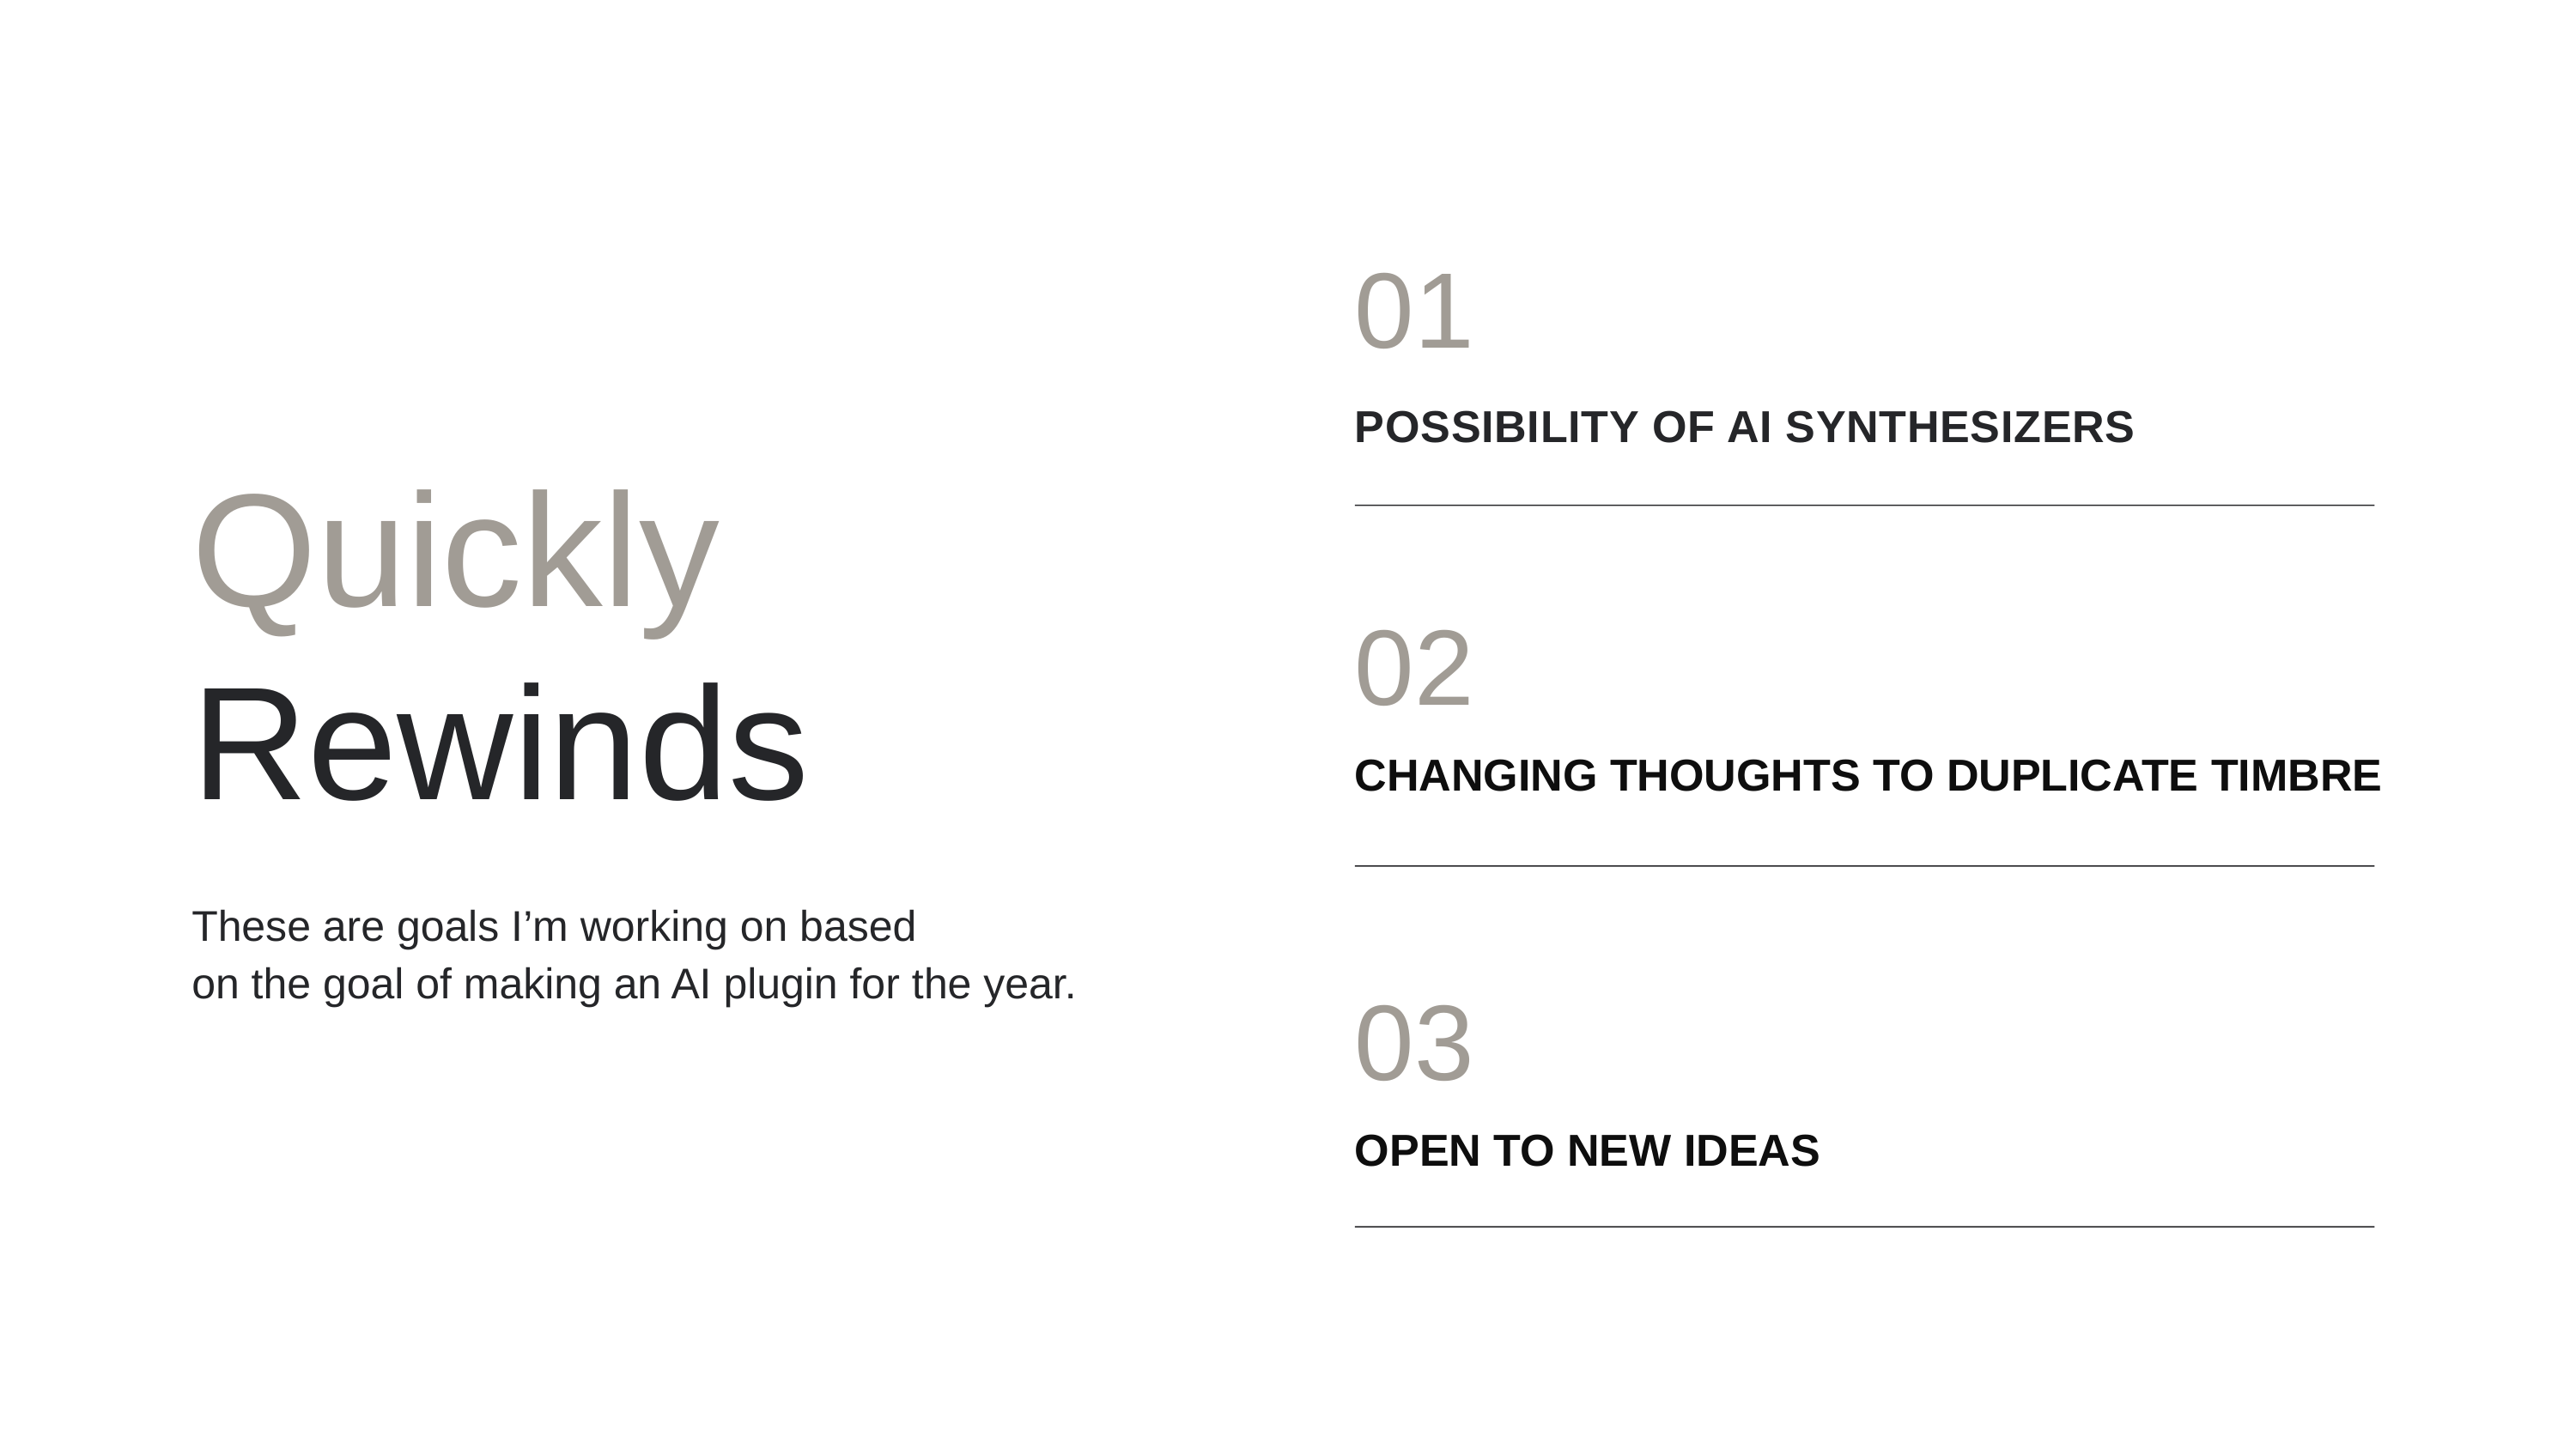

01
POSSIBILITY OF AI SYNTHESIZERS
Quickly
Rewinds
These are goals I’m working on based
on the goal of making an AI plugin for the year.

02
CHANGING THOUGHTS TO DUPLICATE TIMBRE

03
OPEN TO NEW IDEAS